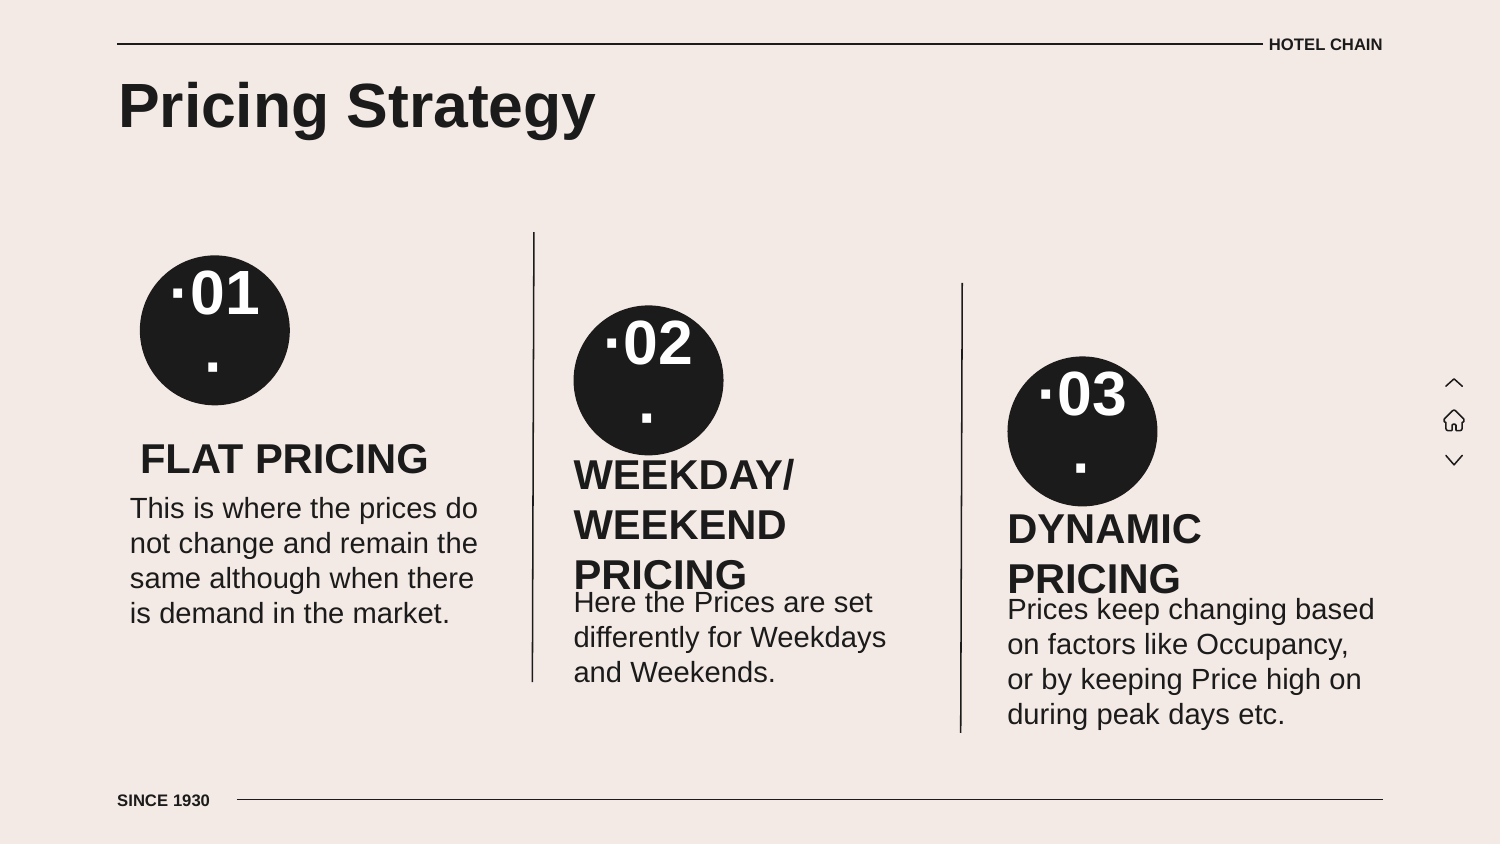

HOTEL CHAIN
# Pricing Strategy
·01·
·02·
·03·

FLAT PRICING

This is where the prices do not change and remain the same although when there is demand in the market.
WEEKDAY/WEEKEND PRICING
DYNAMIC PRICING
Prices keep changing based on factors like Occupancy, or by keeping Price high on during peak days etc.
Here the Prices are set differently for Weekdays and Weekends.
SINCE 1930